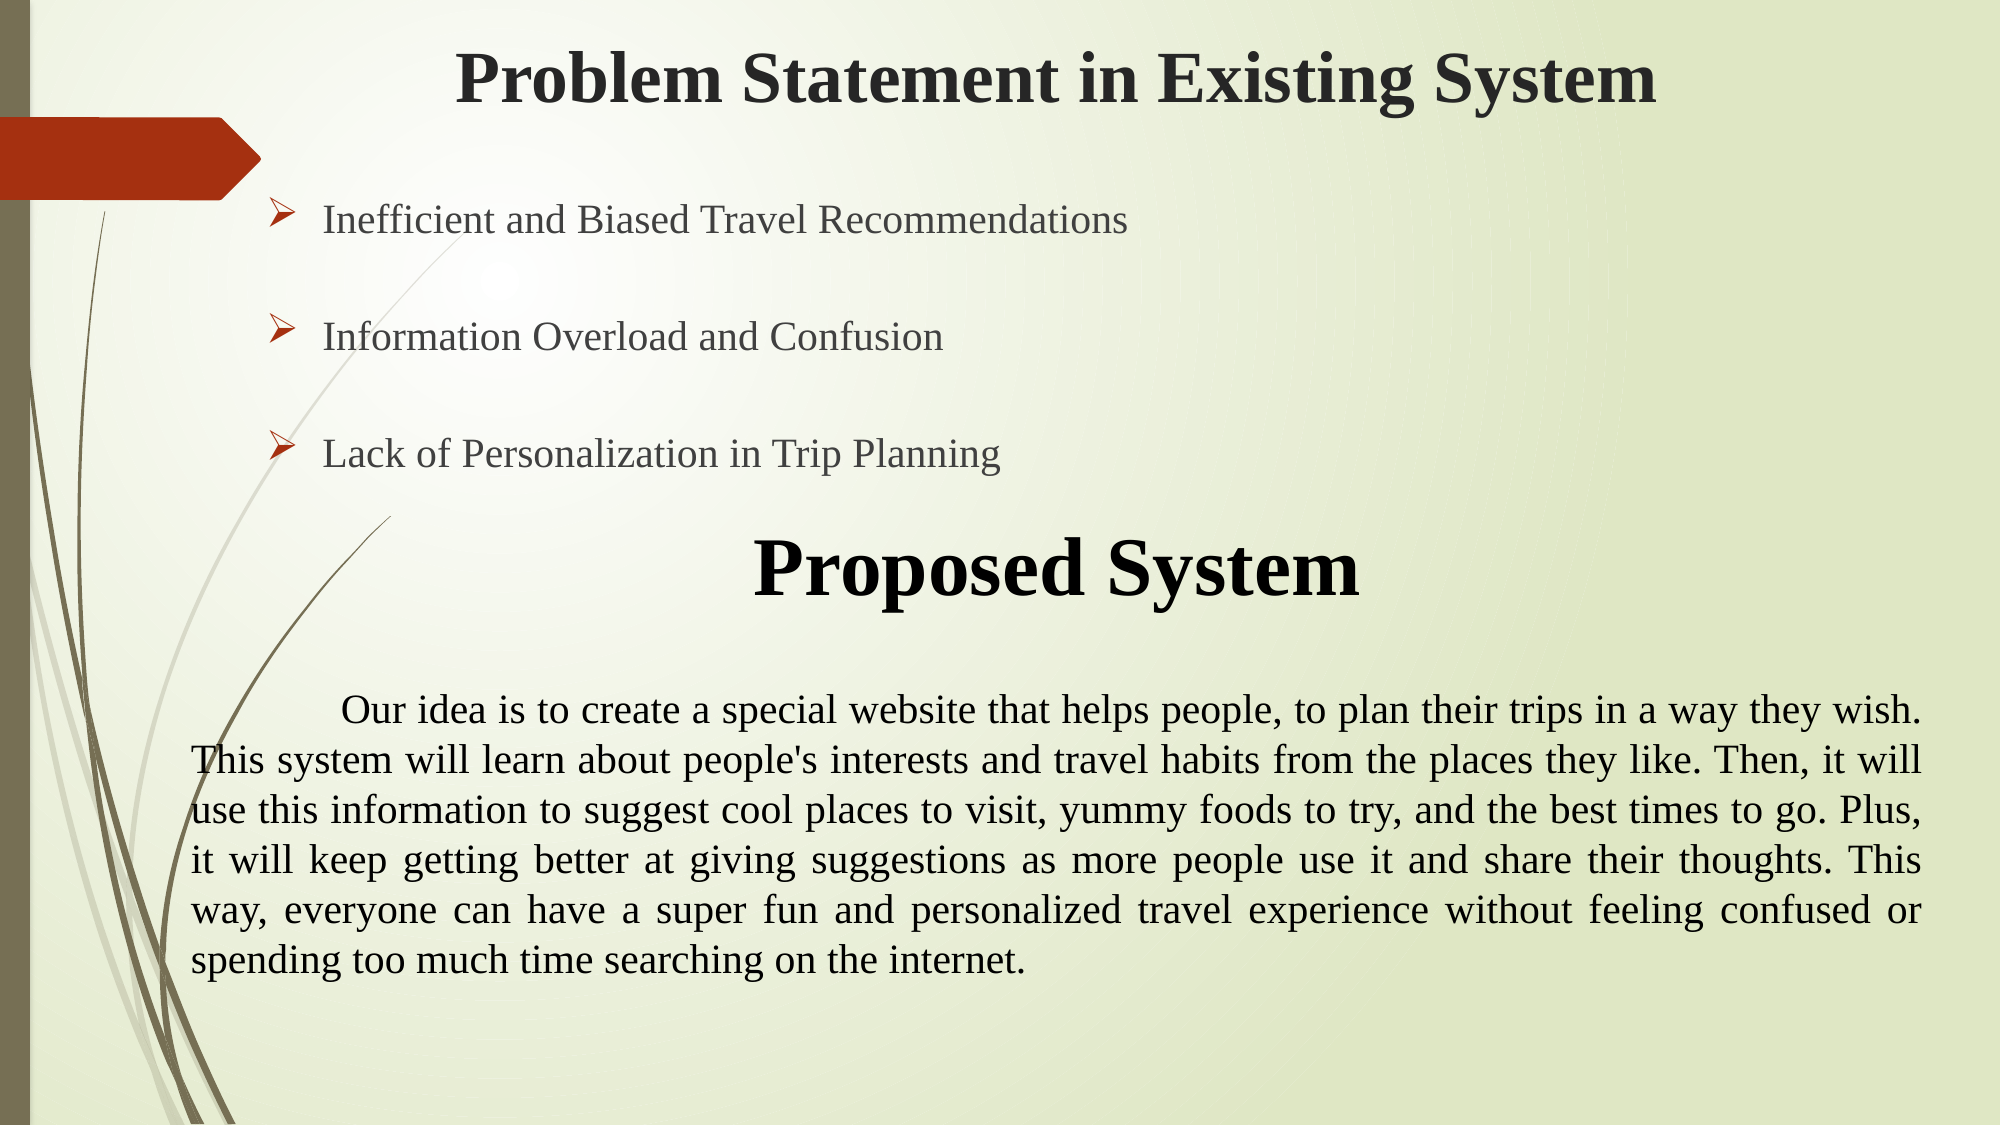

# Problem Statement in Existing System
Inefficient and Biased Travel Recommendations
Information Overload and Confusion
Lack of Personalization in Trip Planning
Proposed System
	Our idea is to create a special website that helps people, to plan their trips in a way they wish. This system will learn about people's interests and travel habits from the places they like. Then, it will use this information to suggest cool places to visit, yummy foods to try, and the best times to go. Plus, it will keep getting better at giving suggestions as more people use it and share their thoughts. This way, everyone can have a super fun and personalized travel experience without feeling confused or spending too much time searching on the internet.